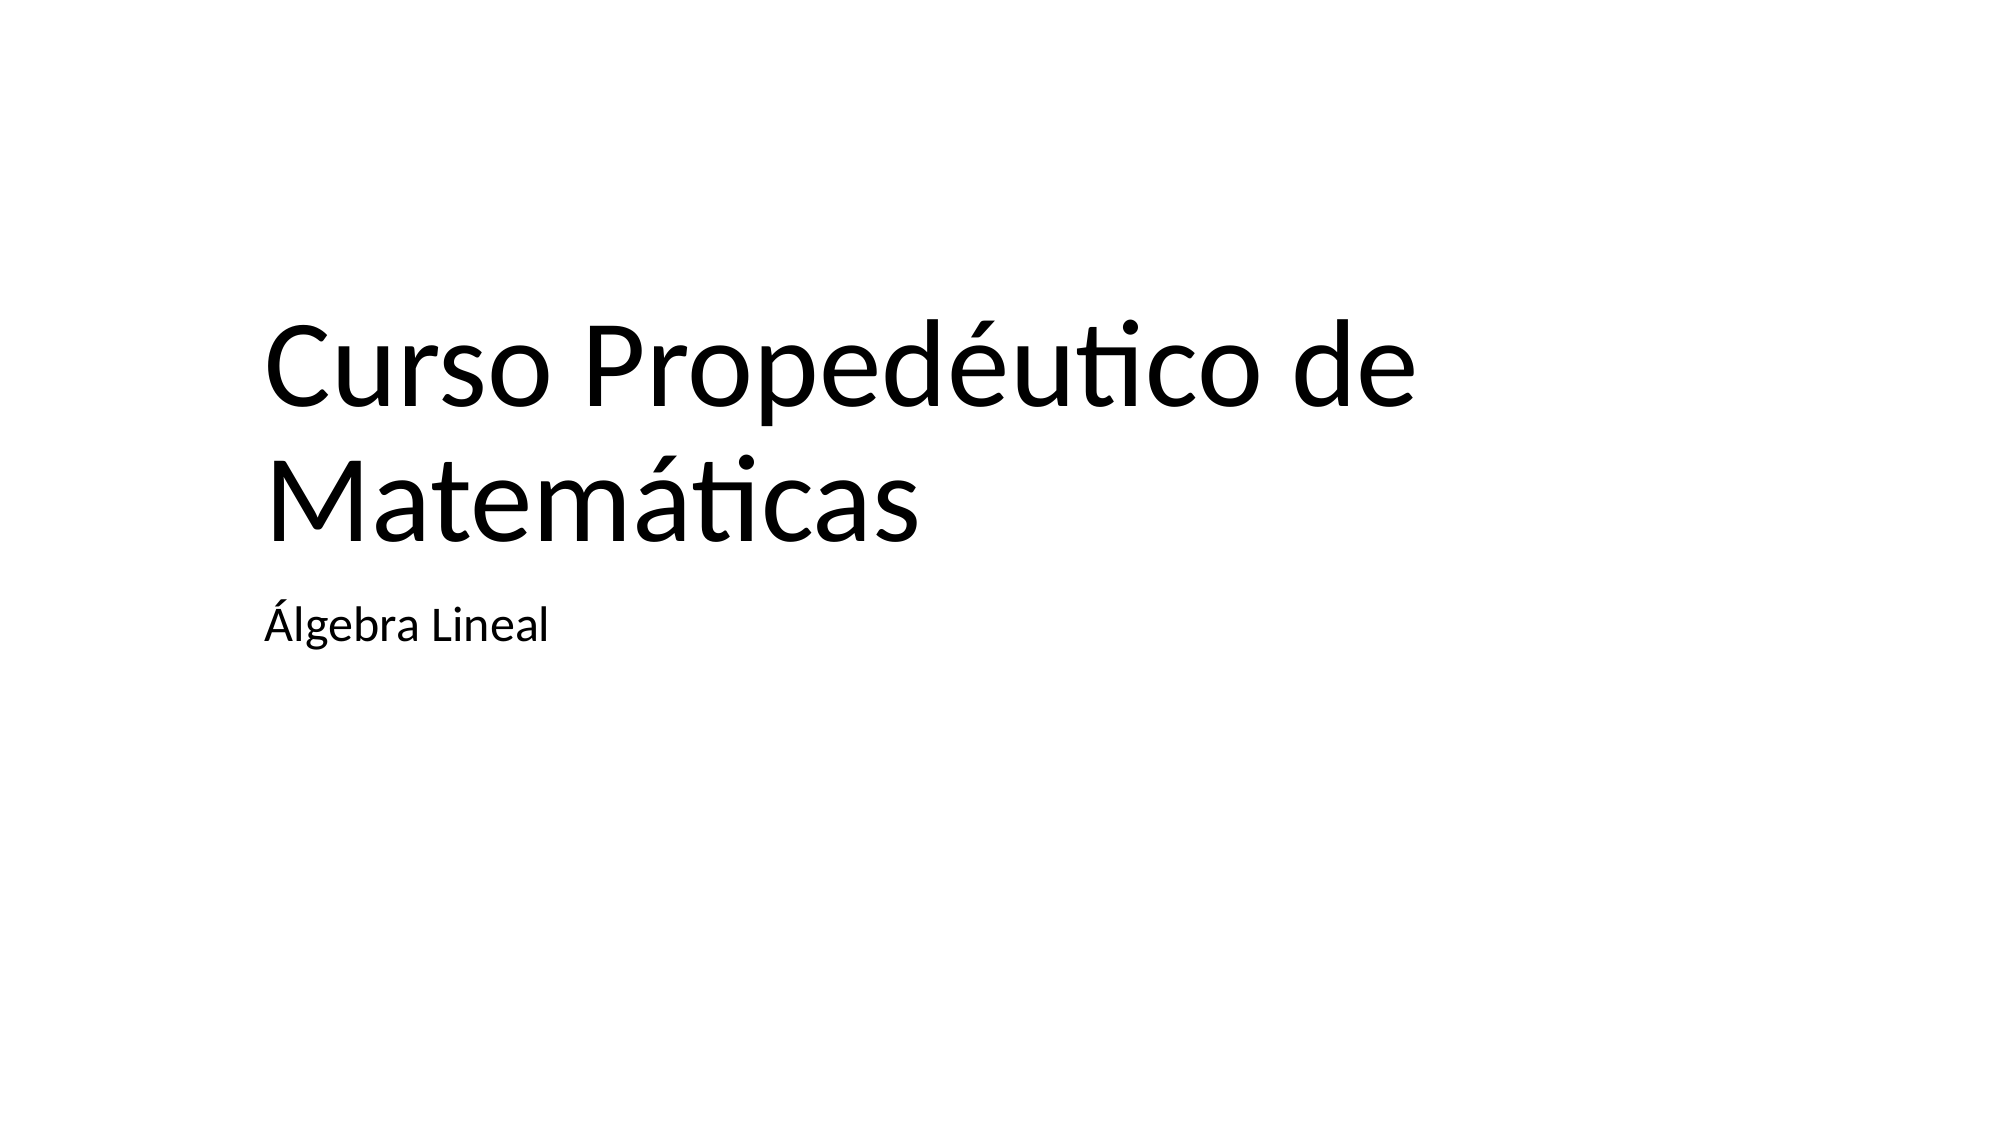

# Curso Propedéutico de Matemáticas
Álgebra Lineal